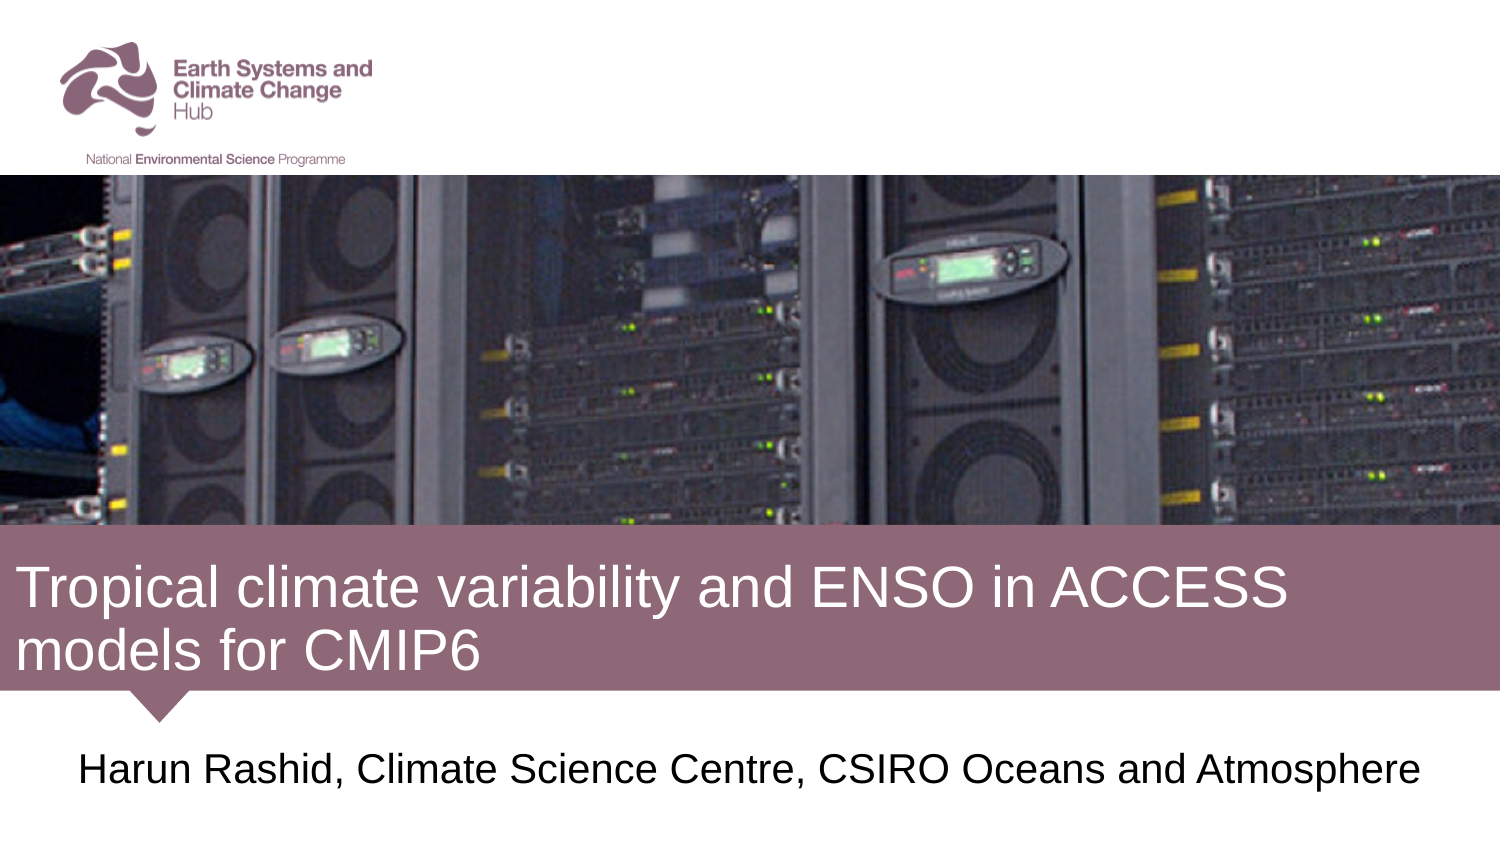

# Tropical climate variability and ENSO in ACCESS models for CMIP6
Harun Rashid, Climate Science Centre, CSIRO Oceans and Atmosphere